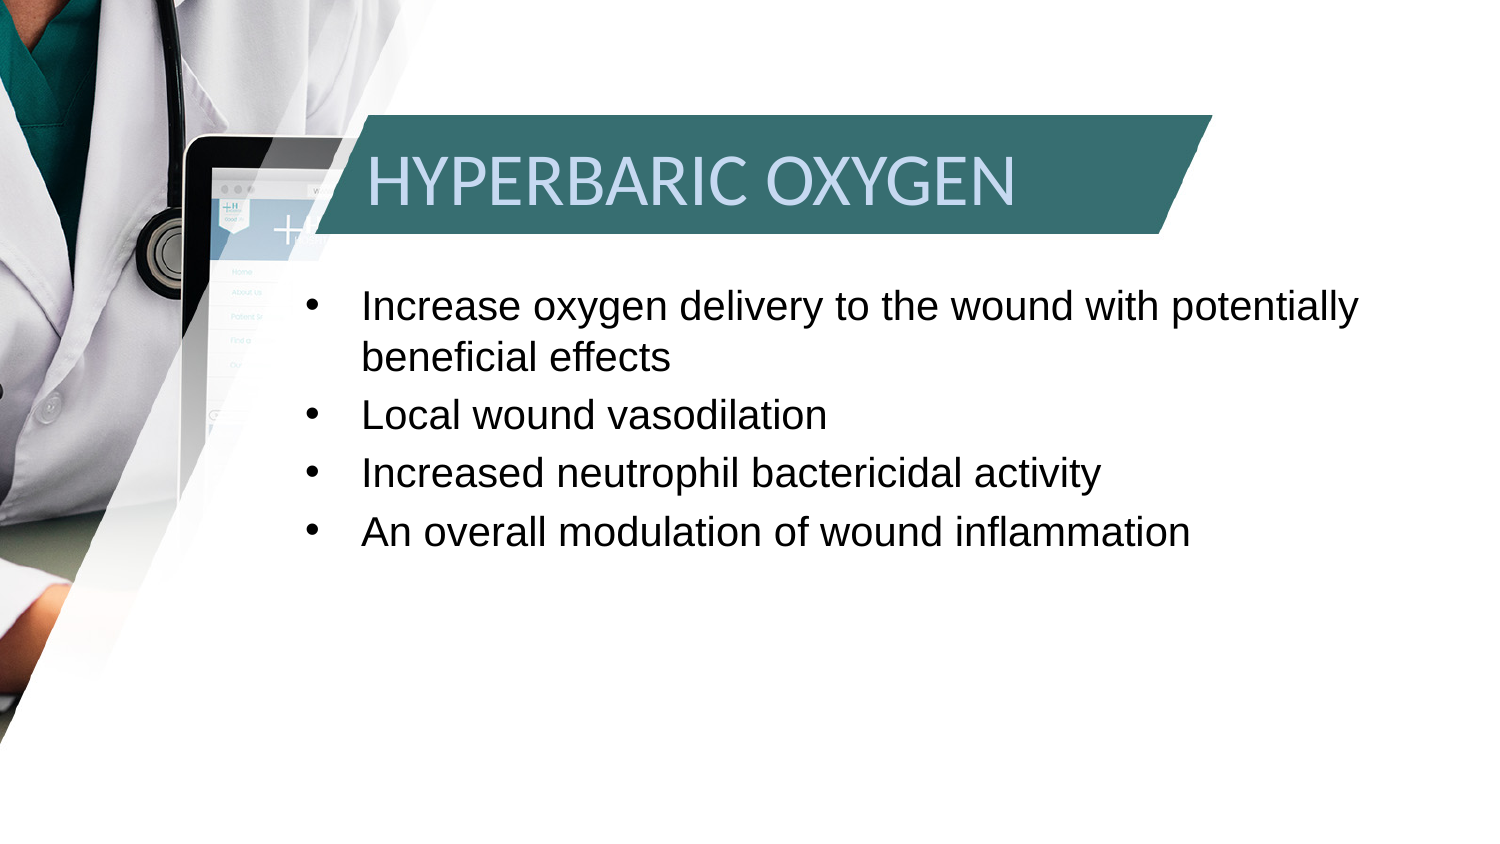

# ﻿HYPERBARIC OXYGEN
﻿Increase oxygen delivery to the wound with potentially beneficial effects
﻿Local wound vasodilation
Increased neutrophil bactericidal activity
An overall modulation of wound inflammation